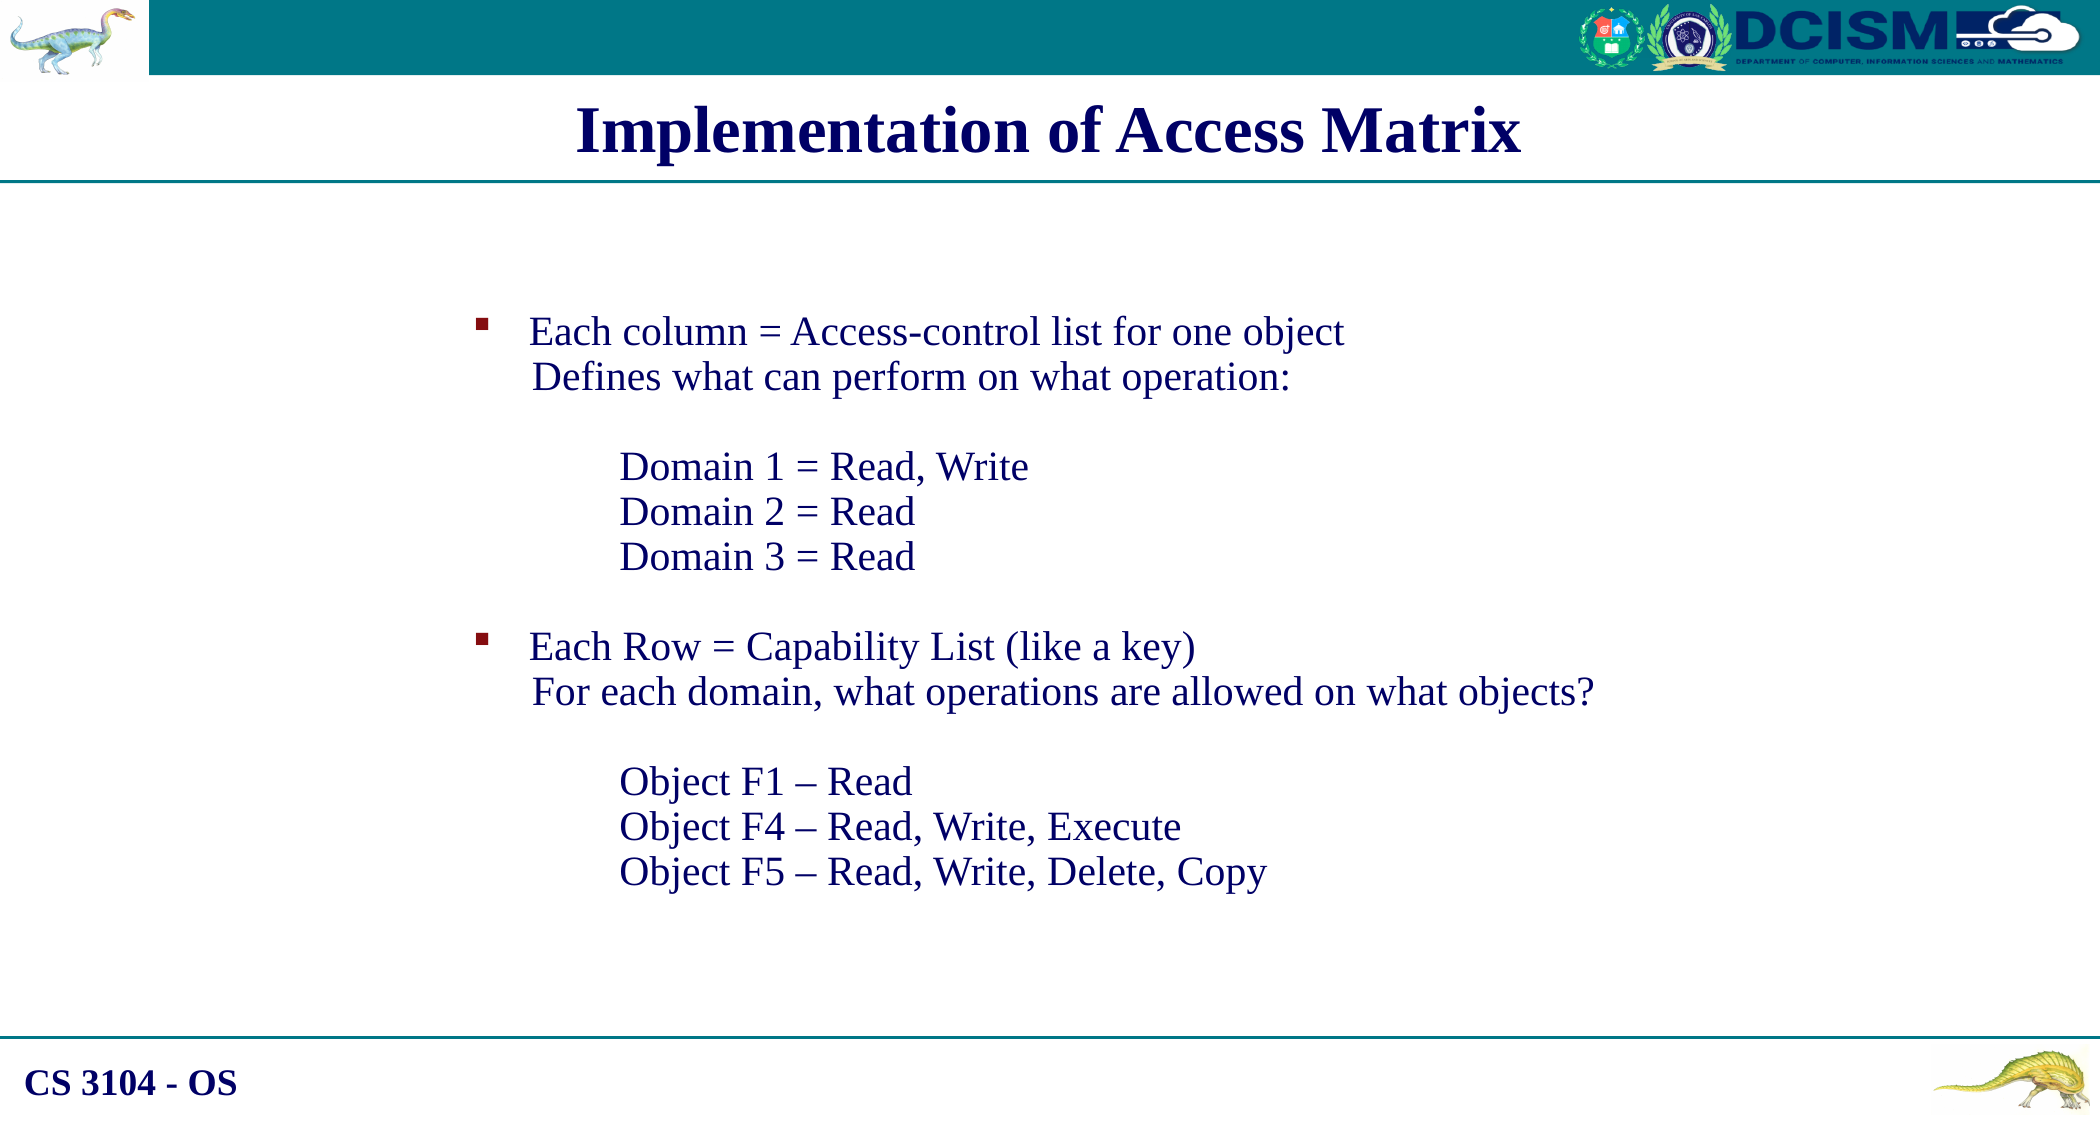

Implementation of Access Matrix
Each column = Access-control list for one object
Defines what can perform on what operation:
Domain 1 = Read, Write
Domain 2 = Read
Domain 3 = Read

Each Row = Capability List (like a key)
For each domain, what operations are allowed on what objects?

Object F1 – Read
Object F4 – Read, Write, Execute
Object F5 – Read, Write, Delete, Copy